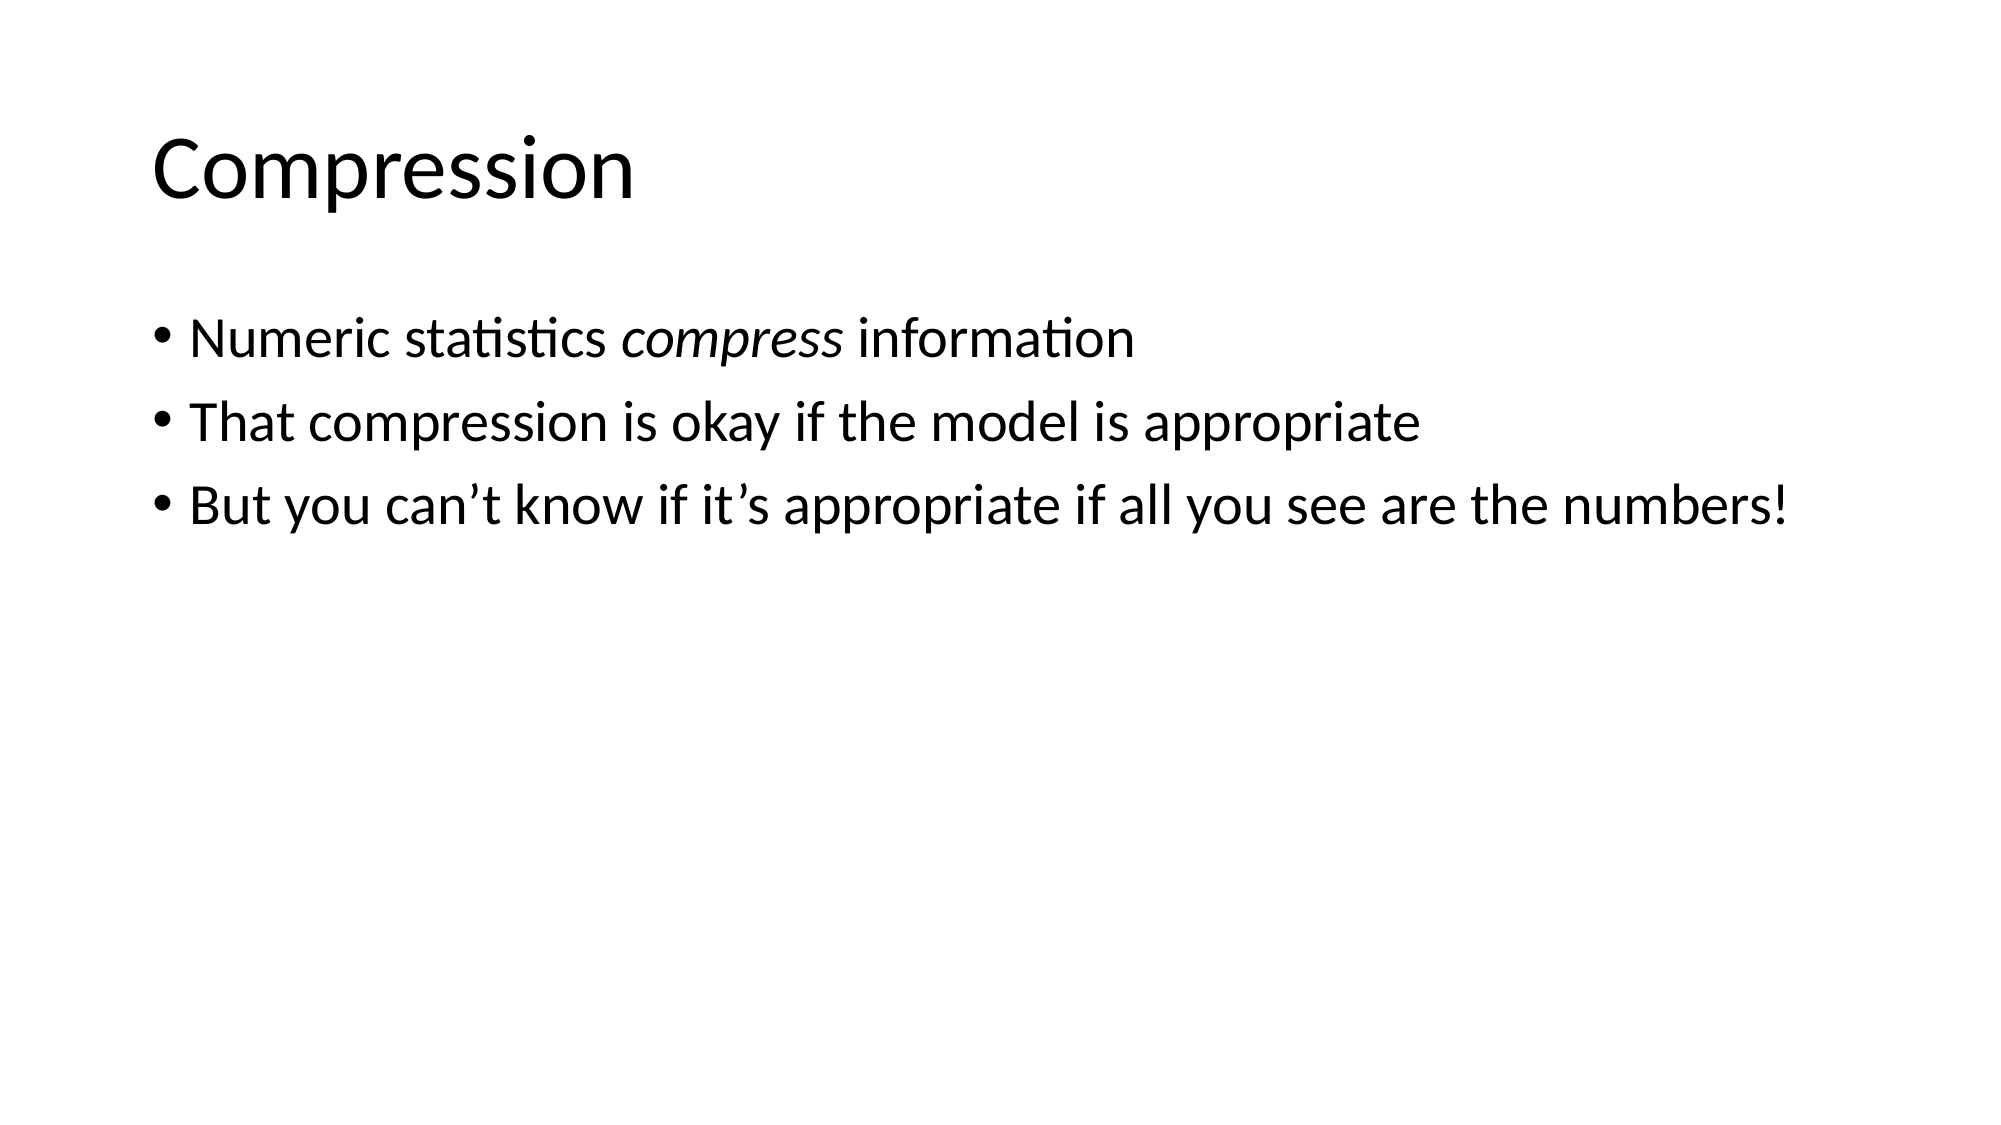

# Compression
Numeric statistics compress information
That compression is okay if the model is appropriate
But you can’t know if it’s appropriate if all you see are the numbers!